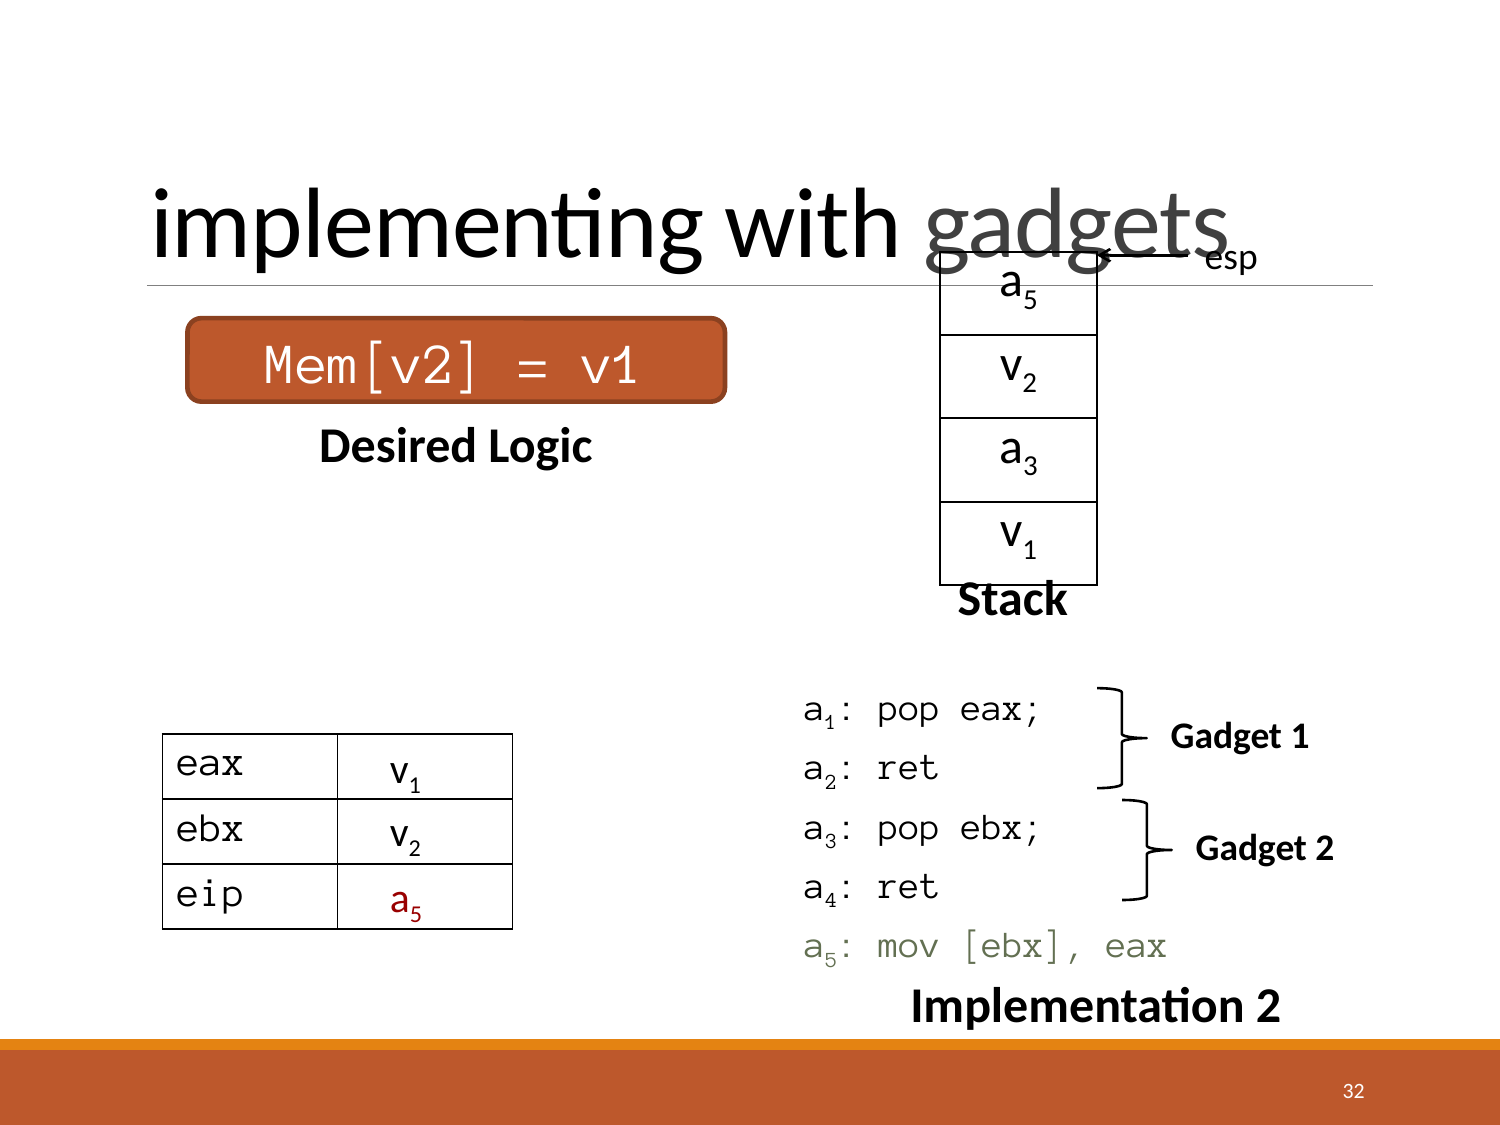

# implementing with gadgets
esp
| a5 |
| --- |
| v2 |
| a3 |
| v1 |
Mem[v2] = v1
Desired Logic
Stack
a1: pop eax;
a2: ret
a3: pop ebx;
a4: ret
a5: mov [ebx], eax
Implementation 2

Gadget 1
| eax |  |
| --- | --- |
| ebx |  |
| eip |  |
v1
v2

Gadget 2
a5
32